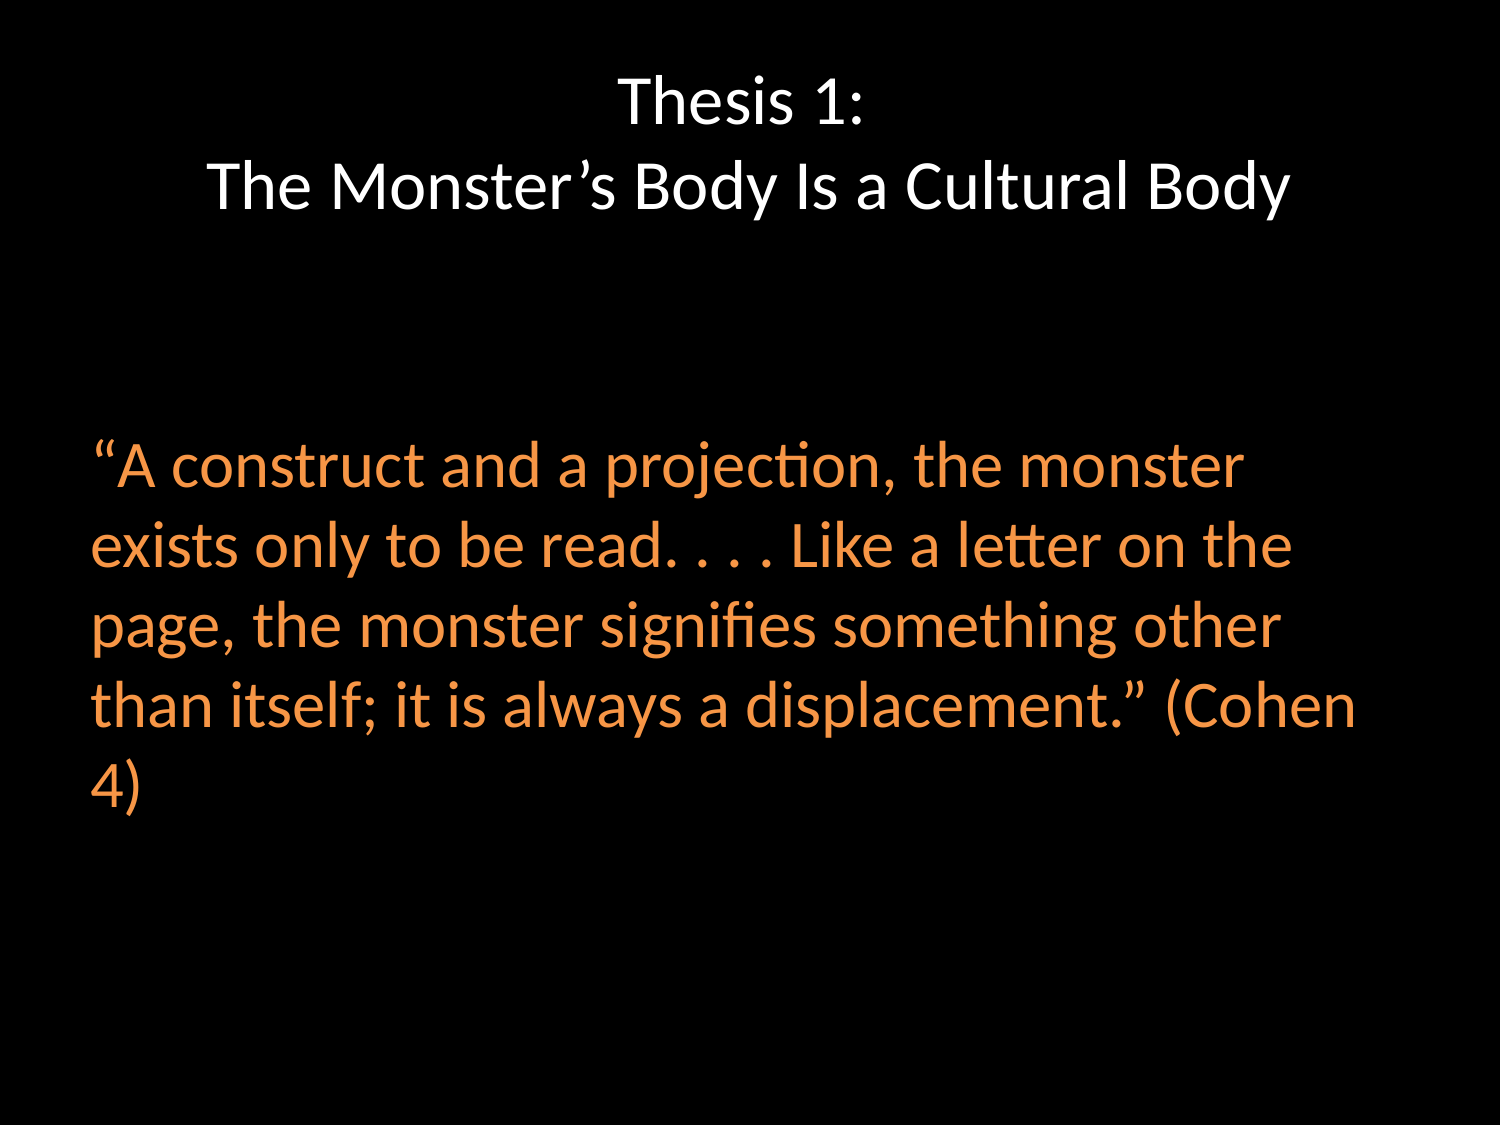

# Thesis 1: The Monster’s Body Is a Cultural Body
“A construct and a projection, the monster exists only to be read. . . . Like a letter on the page, the monster signifies something other than itself; it is always a displacement.” (Cohen 4)